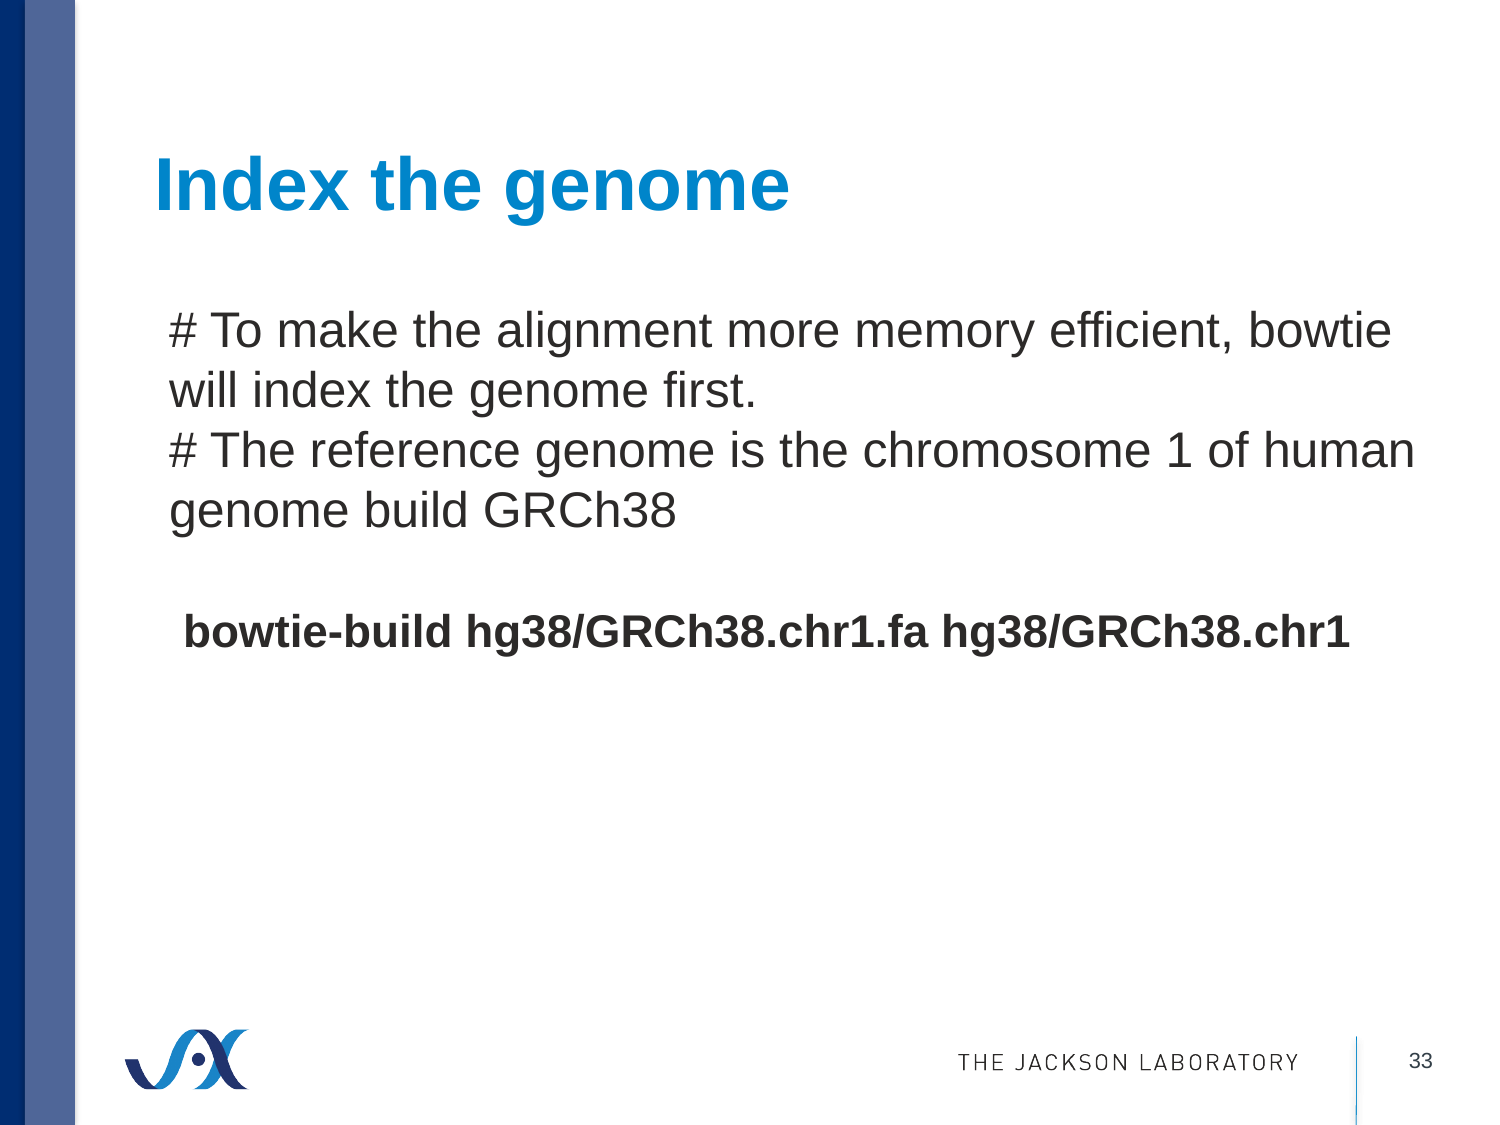

# Index the genome
# To make the alignment more memory efficient, bowtie will index the genome first.
# The reference genome is the chromosome 1 of human genome build GRCh38

 bowtie-build hg38/GRCh38.chr1.fa hg38/GRCh38.chr1
33